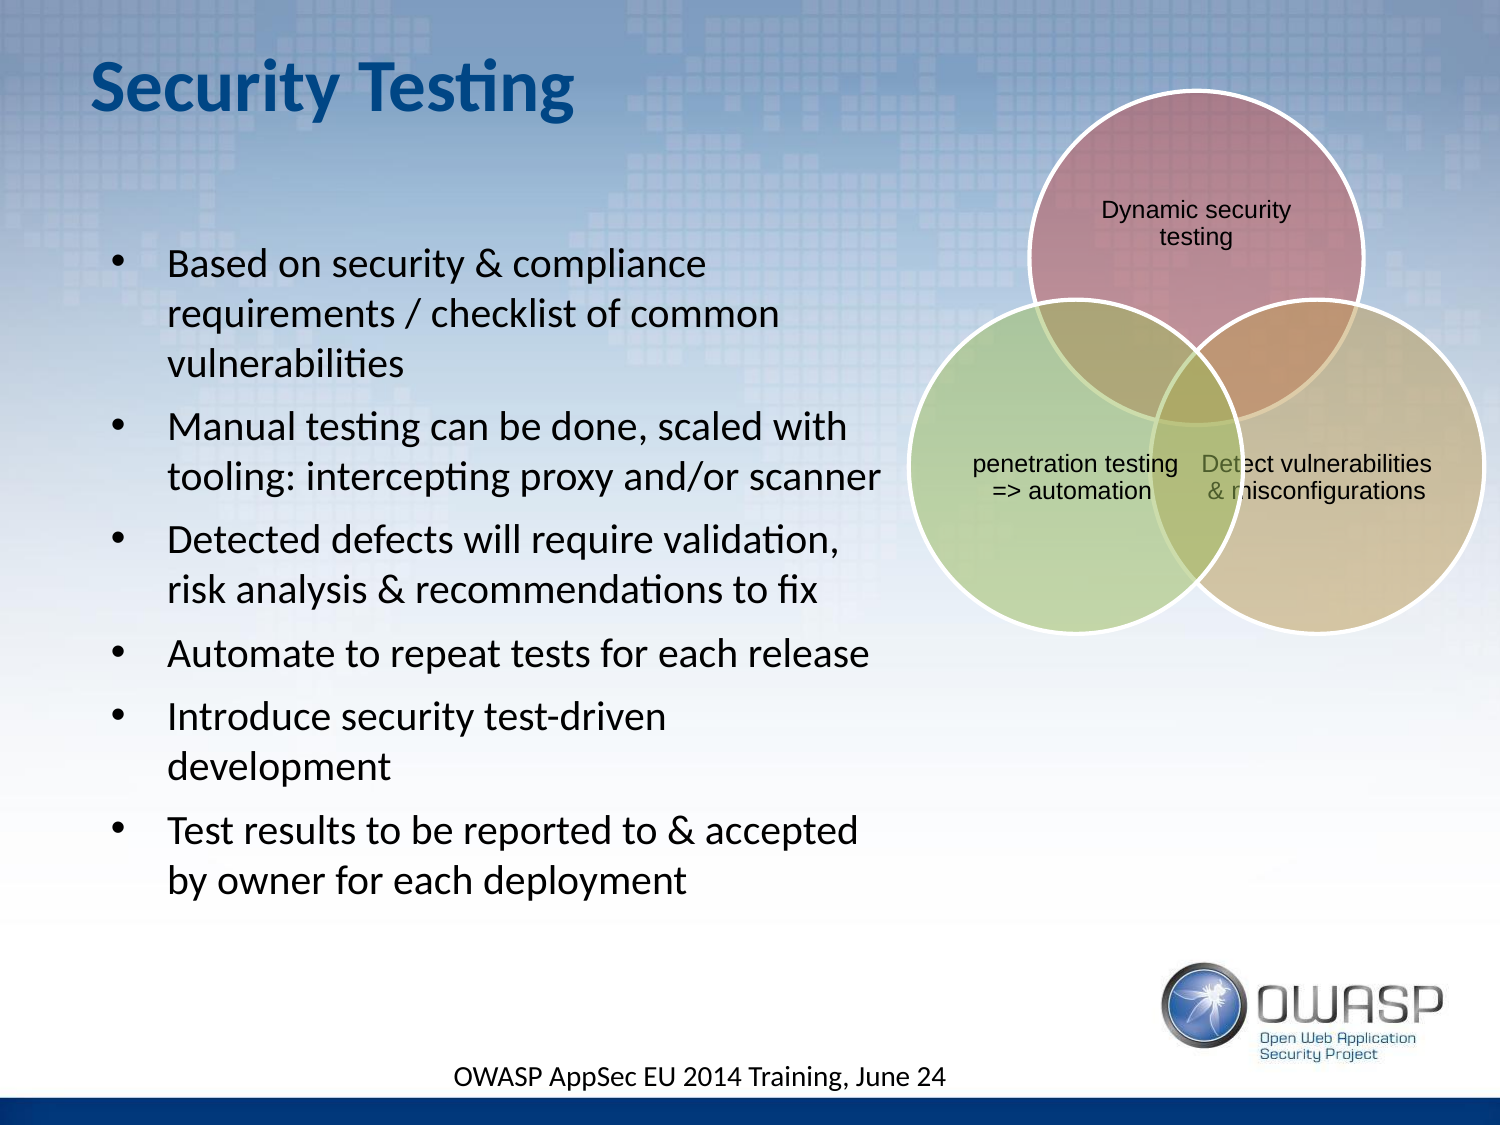

# Security Testing
Dynamic security testing
Detect vulnerabilities & misconfigurations
penetration testing => automation
Based on security & compliance requirements / checklist of common vulnerabilities
Manual testing can be done, scaled with tooling: intercepting proxy and/or scanner
Detected defects will require validation, risk analysis & recommendations to fix
Automate to repeat tests for each release
Introduce security test-driven development
Test results to be reported to & accepted by owner for each deployment
OWASP AppSec EU 2014 Training, June 24